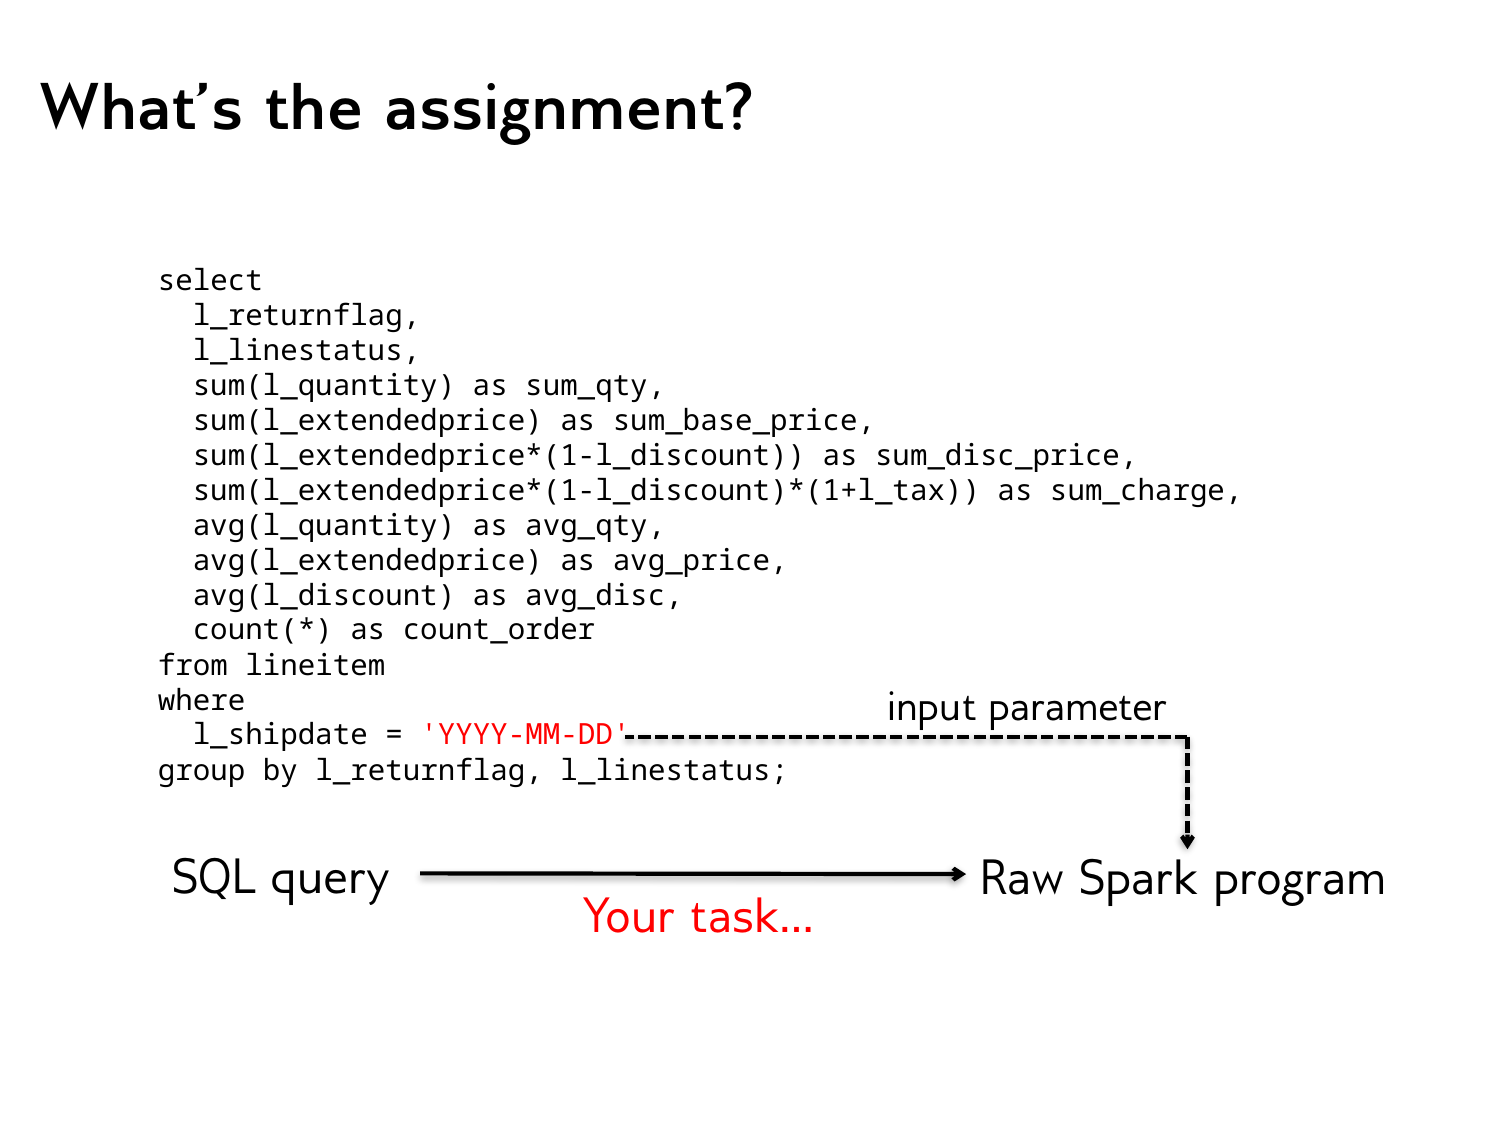

# What’s the assignment?
select
  l_returnflag,
  l_linestatus,
  sum(l_quantity) as sum_qty,
  sum(l_extendedprice) as sum_base_price,
  sum(l_extendedprice*(1-l_discount)) as sum_disc_price,
  sum(l_extendedprice*(1-l_discount)*(1+l_tax)) as sum_charge,
  avg(l_quantity) as avg_qty,
  avg(l_extendedprice) as avg_price,
  avg(l_discount) as avg_disc,
  count(*) as count_order
from lineitem
where
  l_shipdate = 'YYYY-MM-DD'
group by l_returnflag, l_linestatus;
input parameter
SQL query
Raw Spark program
Your task…